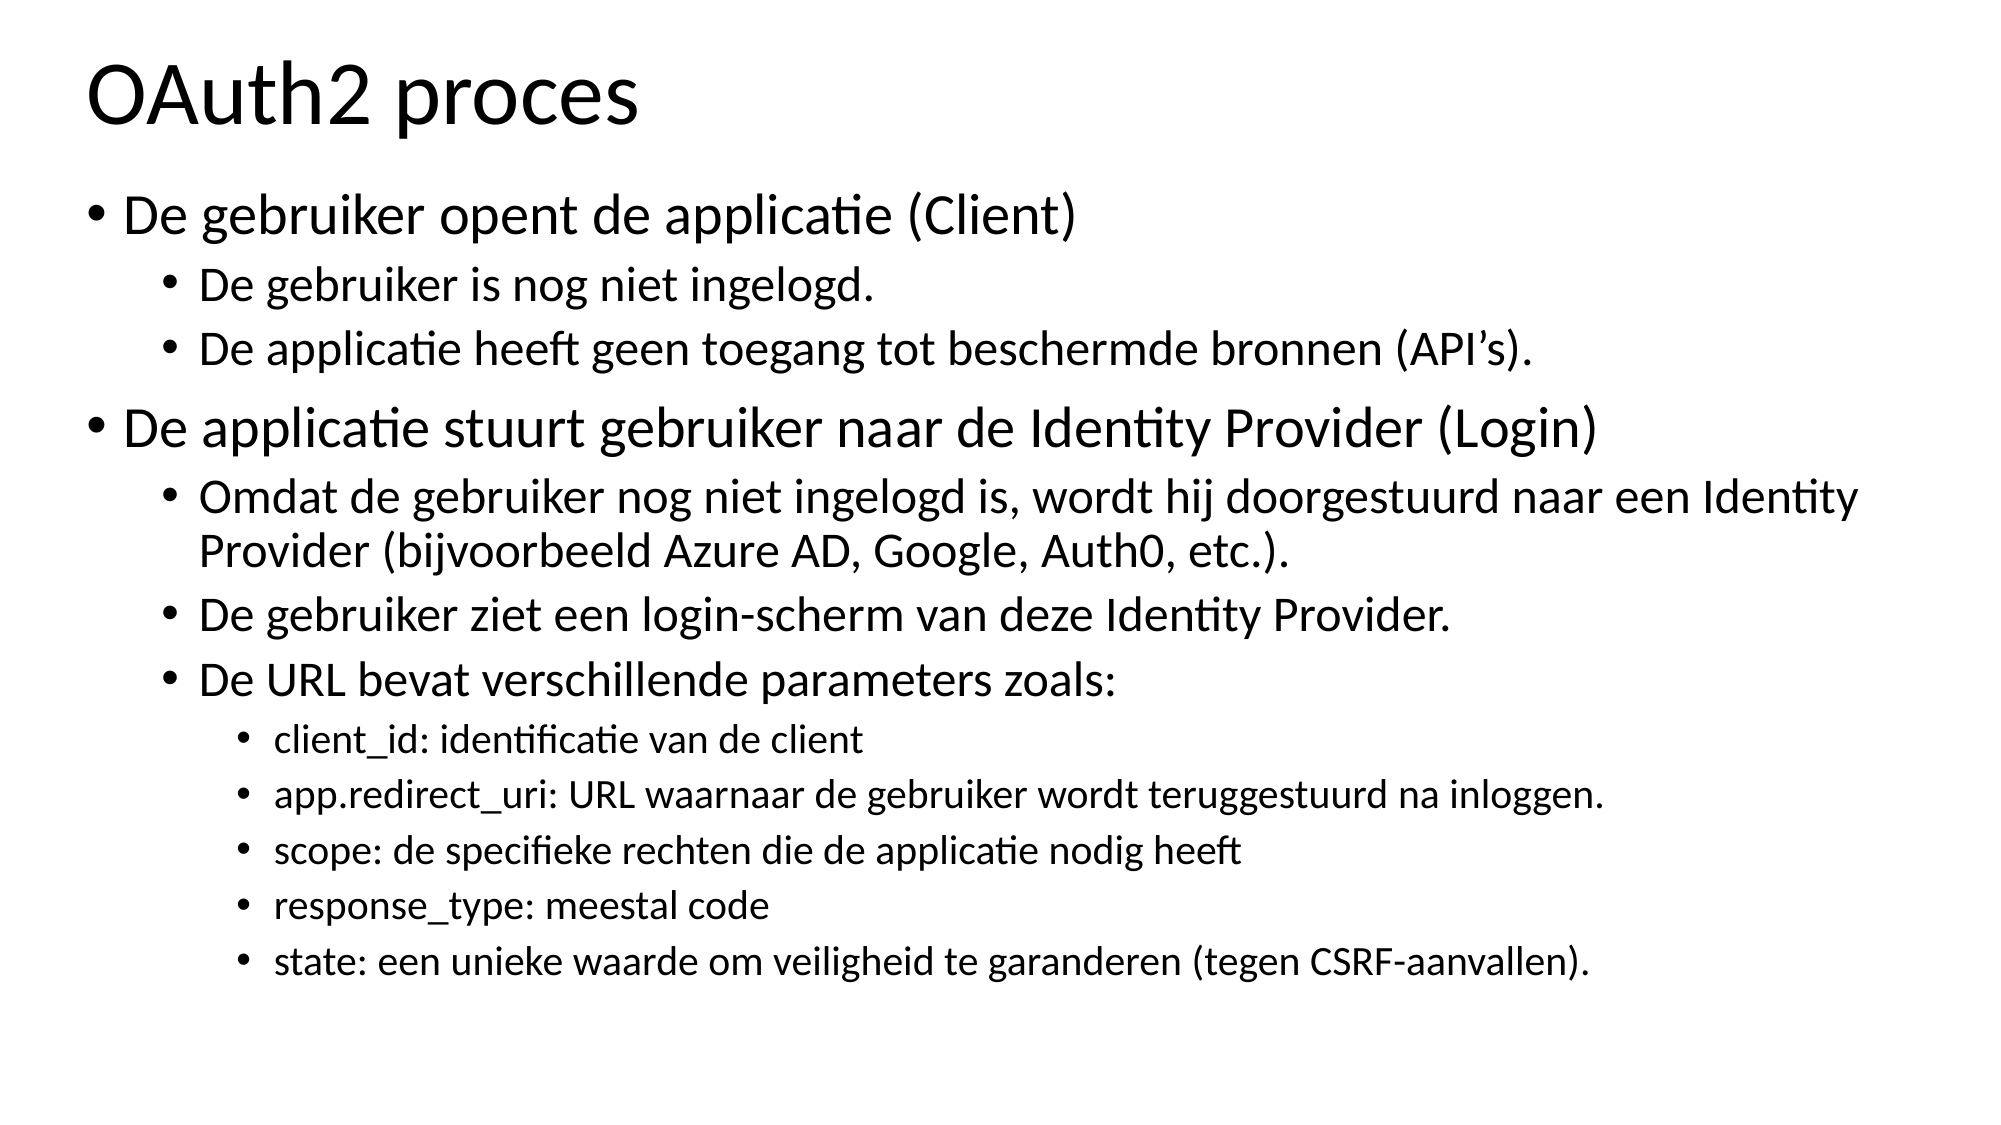

# OAuth2 proces
De gebruiker opent de applicatie (Client)
De gebruiker is nog niet ingelogd.
De applicatie heeft geen toegang tot beschermde bronnen (API’s).
De applicatie stuurt gebruiker naar de Identity Provider (Login)
Omdat de gebruiker nog niet ingelogd is, wordt hij doorgestuurd naar een Identity Provider (bijvoorbeeld Azure AD, Google, Auth0, etc.).
De gebruiker ziet een login-scherm van deze Identity Provider.
De URL bevat verschillende parameters zoals:
client_id: identificatie van de client
app.redirect_uri: URL waarnaar de gebruiker wordt teruggestuurd na inloggen.
scope: de specifieke rechten die de applicatie nodig heeft
response_type: meestal code
state: een unieke waarde om veiligheid te garanderen (tegen CSRF-aanvallen).